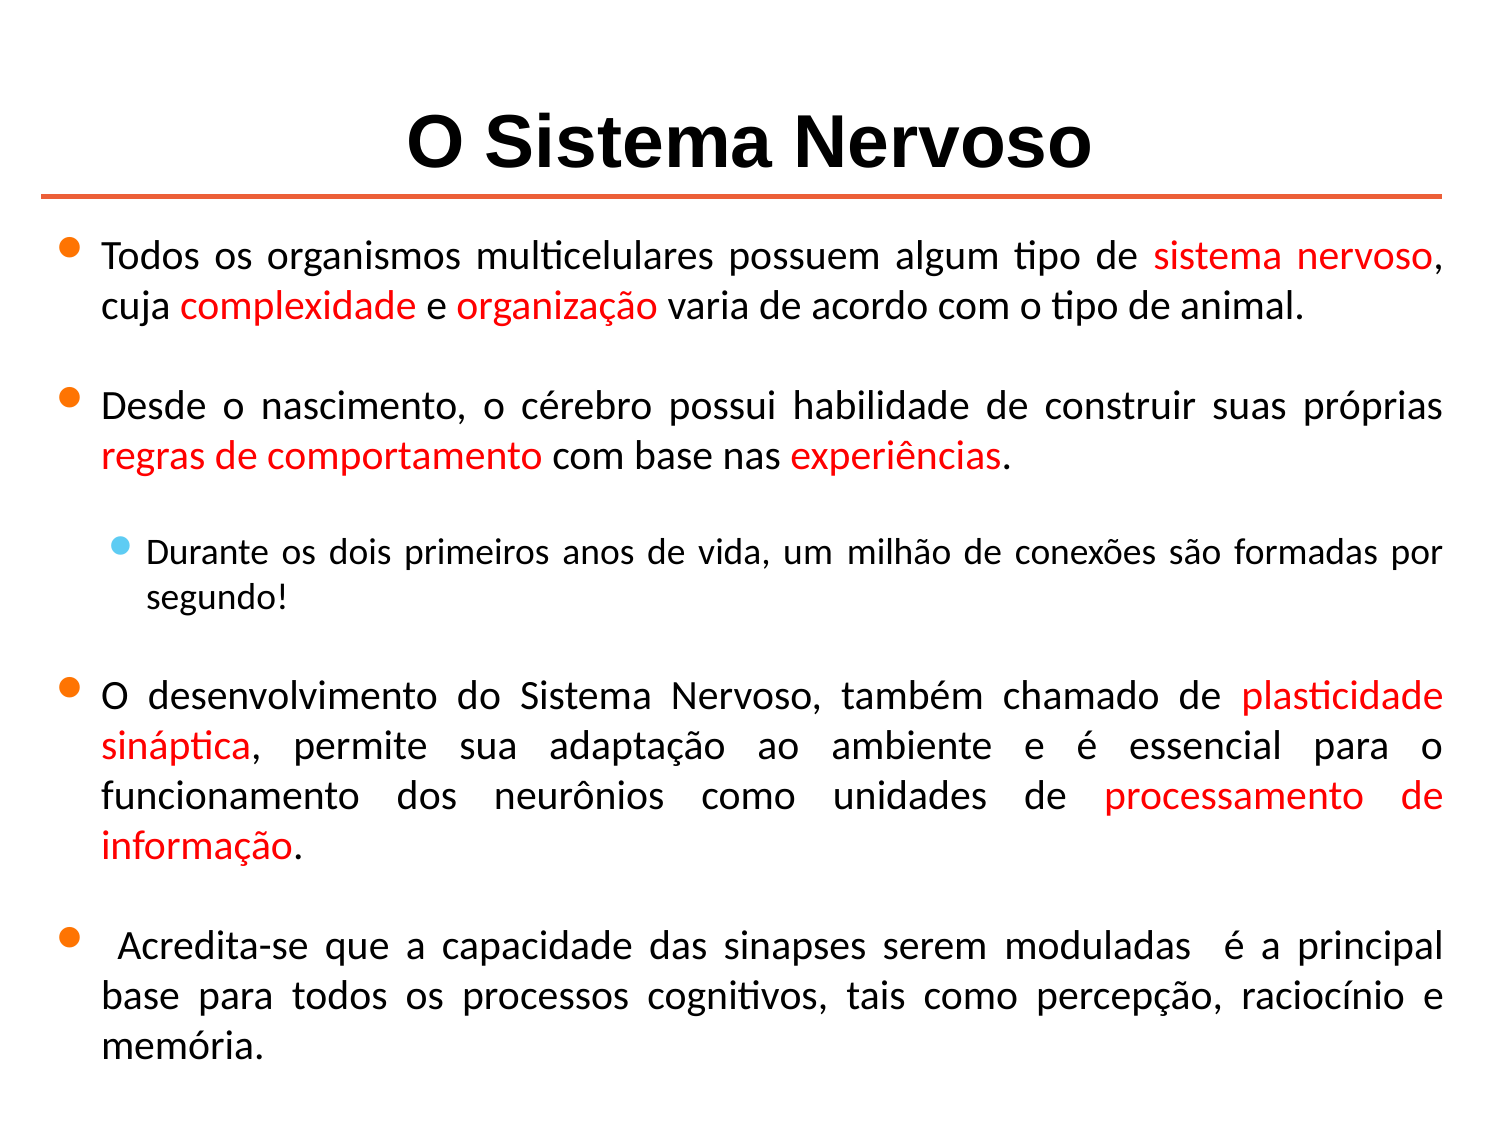

# O Sistema Nervoso
Todos os organismos multicelulares possuem algum tipo de sistema nervoso, cuja complexidade e organização varia de acordo com o tipo de animal.
Desde o nascimento, o cérebro possui habilidade de construir suas próprias regras de comportamento com base nas experiências.
Durante os dois primeiros anos de vida, um milhão de conexões são formadas por segundo!
O desenvolvimento do Sistema Nervoso, também chamado de plasticidade sináptica, permite sua adaptação ao ambiente e é essencial para o funcionamento dos neurônios como unidades de processamento de informação.
 Acredita-se que a capacidade das sinapses serem moduladas  é a principal base para todos os processos cognitivos, tais como percepção, raciocínio e memória.